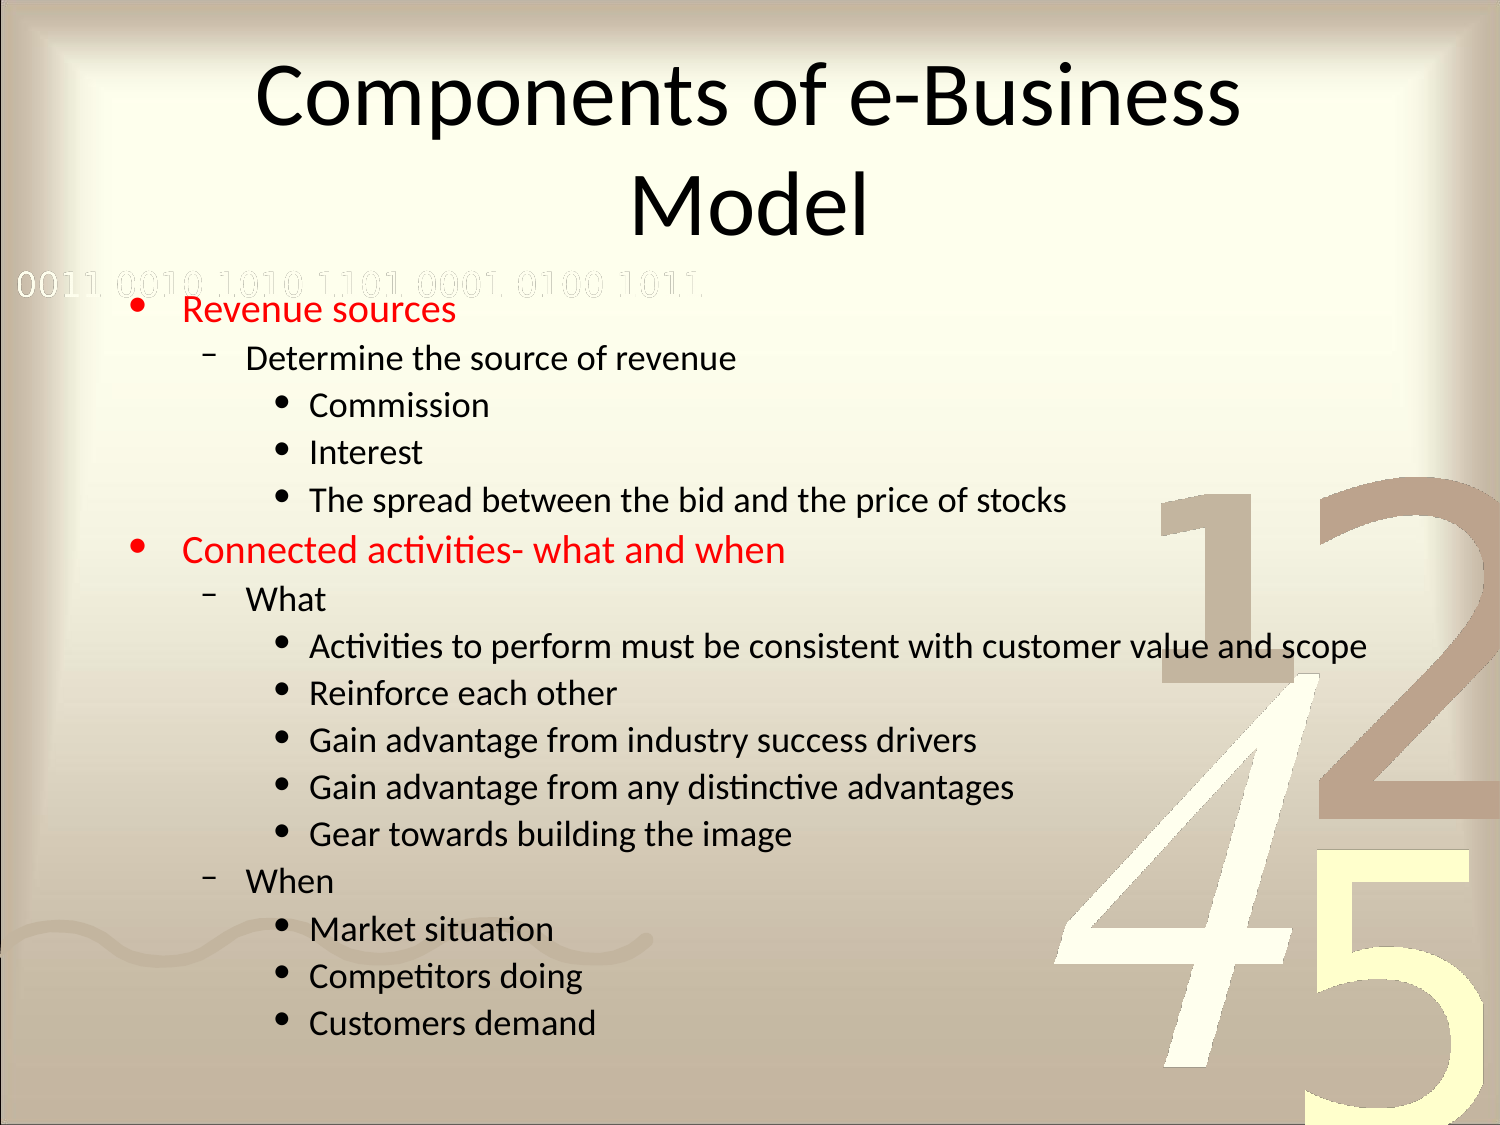

# Components of e-Business Model
Revenue sources
Determine the source of revenue
Commission
Interest
The spread between the bid and the price of stocks
Connected activities- what and when
What
Activities to perform must be consistent with customer value and scope
Reinforce each other
Gain advantage from industry success drivers
Gain advantage from any distinctive advantages
Gear towards building the image
When
Market situation
Competitors doing
Customers demand